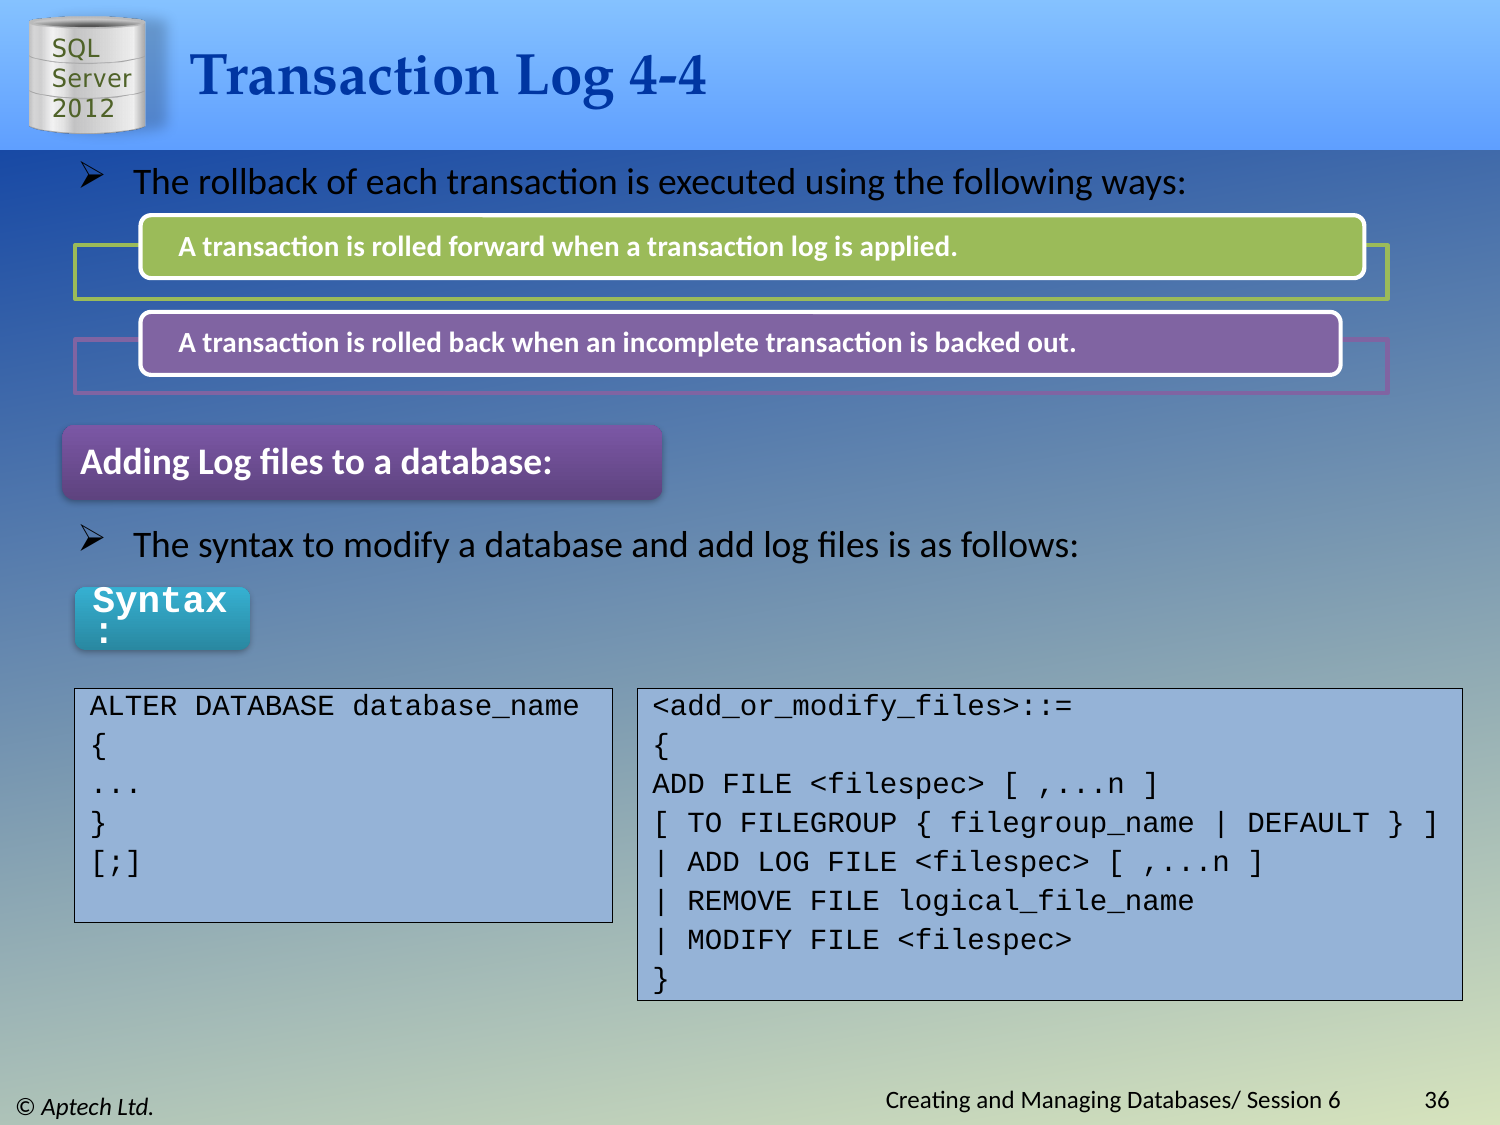

# Transaction Log 4-4
The rollback of each transaction is executed using the following ways:
A transaction is rolled forward when a transaction log is applied.
A transaction is rolled back when an incomplete transaction is backed out.

Adding Log files to a database:
The syntax to modify a database and add log files is as follows:
Syntax:
ALTER DATABASE database_name
{
...
}
[;]

<add_or_modify_files>::=
{
ADD FILE <filespec> [ ,...n ]
[ TO FILEGROUP { filegroup_name | DEFAULT } ]
| ADD LOG FILE <filespec> [ ,...n ]
| REMOVE FILE logical_file_name
| MODIFY FILE <filespec>
}
Creating and Managing Databases/ Session 6
36